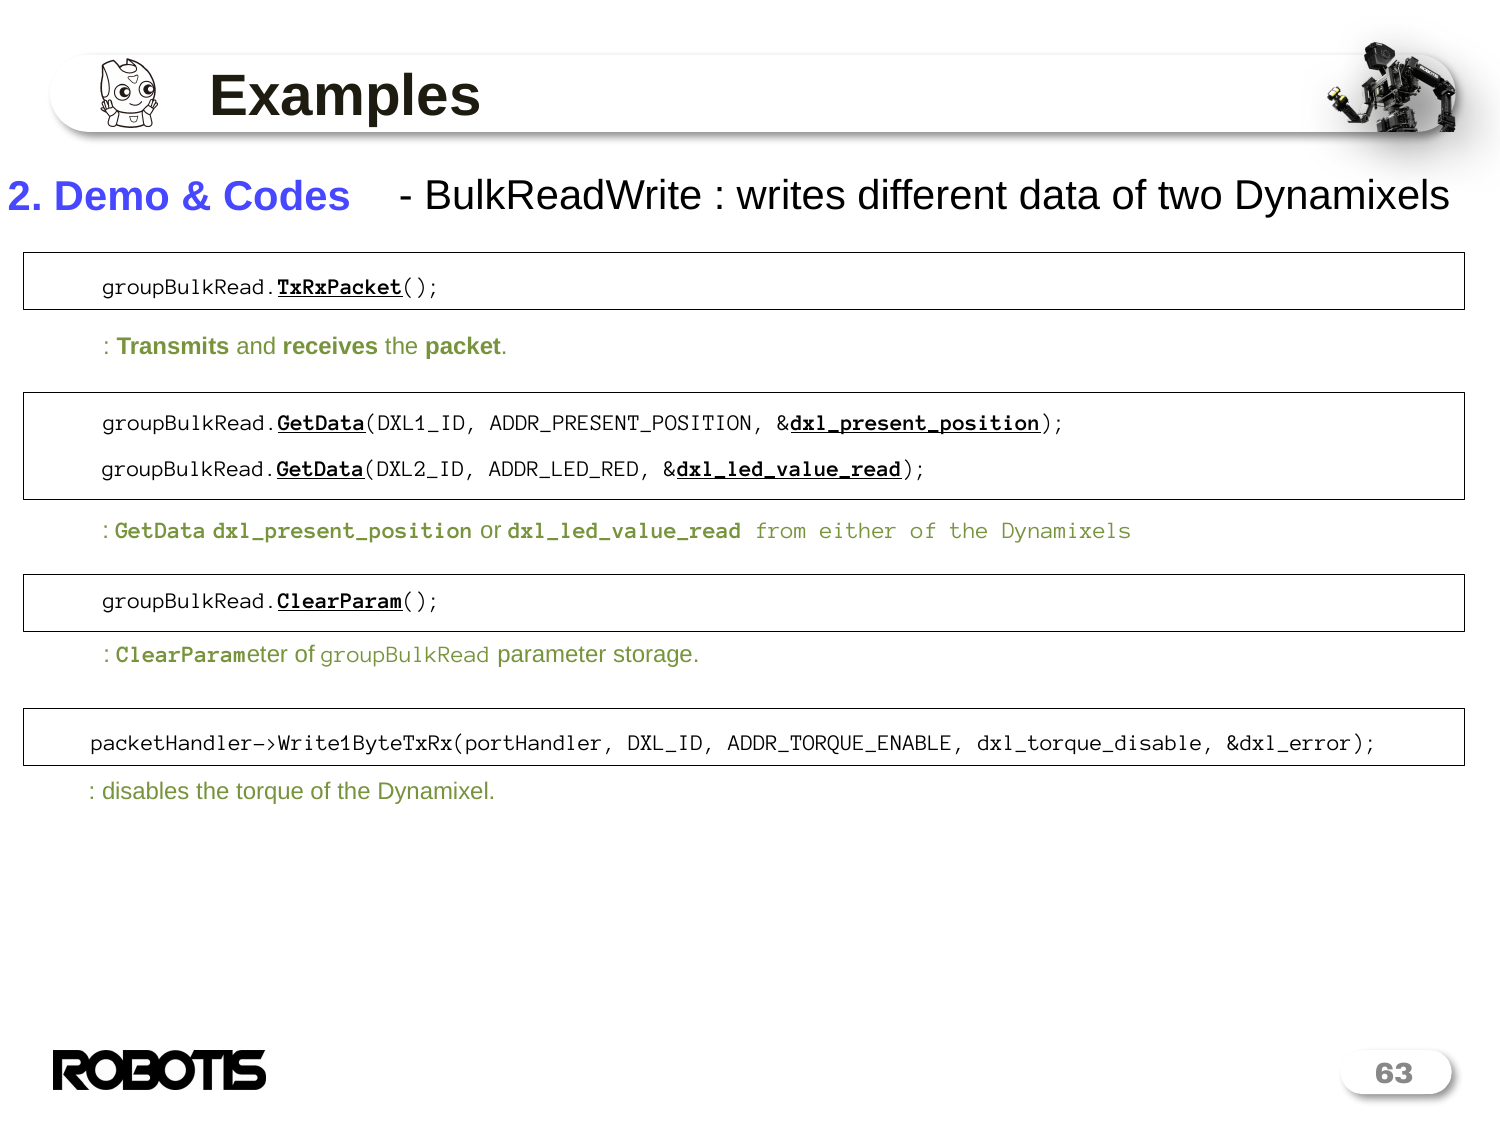

# Examples
2. Demo & Codes
- BulkReadWrite : writes different data of two Dynamixels

groupBulkRead.TxRxPacket();
: Transmits and receives the packet.

groupBulkRead.GetData(DXL1_ID, ADDR_PRESENT_POSITION, &dxl_present_position);
groupBulkRead.GetData(DXL2_ID, ADDR_LED_RED, &dxl_led_value_read);
: GetData dxl_present_position or dxl_led_value_read from either of the Dynamixels

groupBulkRead.ClearParam();
: ClearParameter of groupBulkRead parameter storage.

packetHandler->Write1ByteTxRx(portHandler, DXL_ID, ADDR_TORQUE_ENABLE, dxl_torque_disable, &dxl_error);
: disables the torque of the Dynamixel.
63